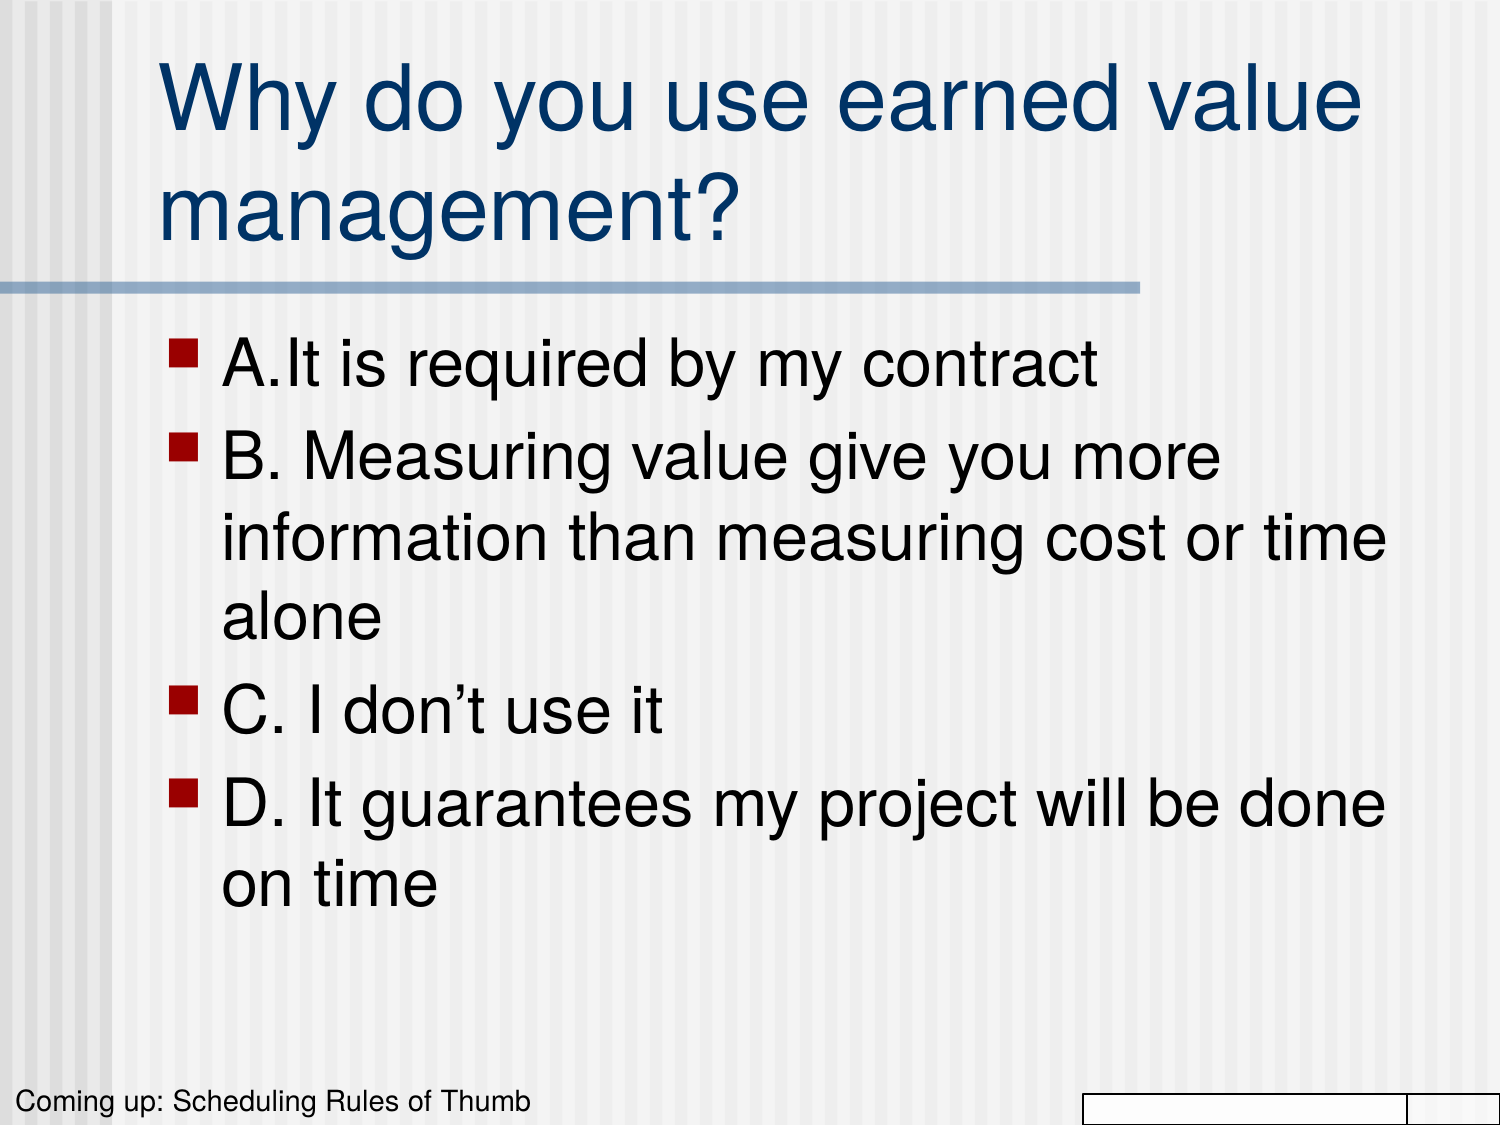

# Why do you use earned value management?
A.It is required by my contract
B. Measuring value give you more information than measuring cost or time alone
C. I don’t use it
D. It guarantees my project will be done on time
Coming up: Scheduling Rules of Thumb